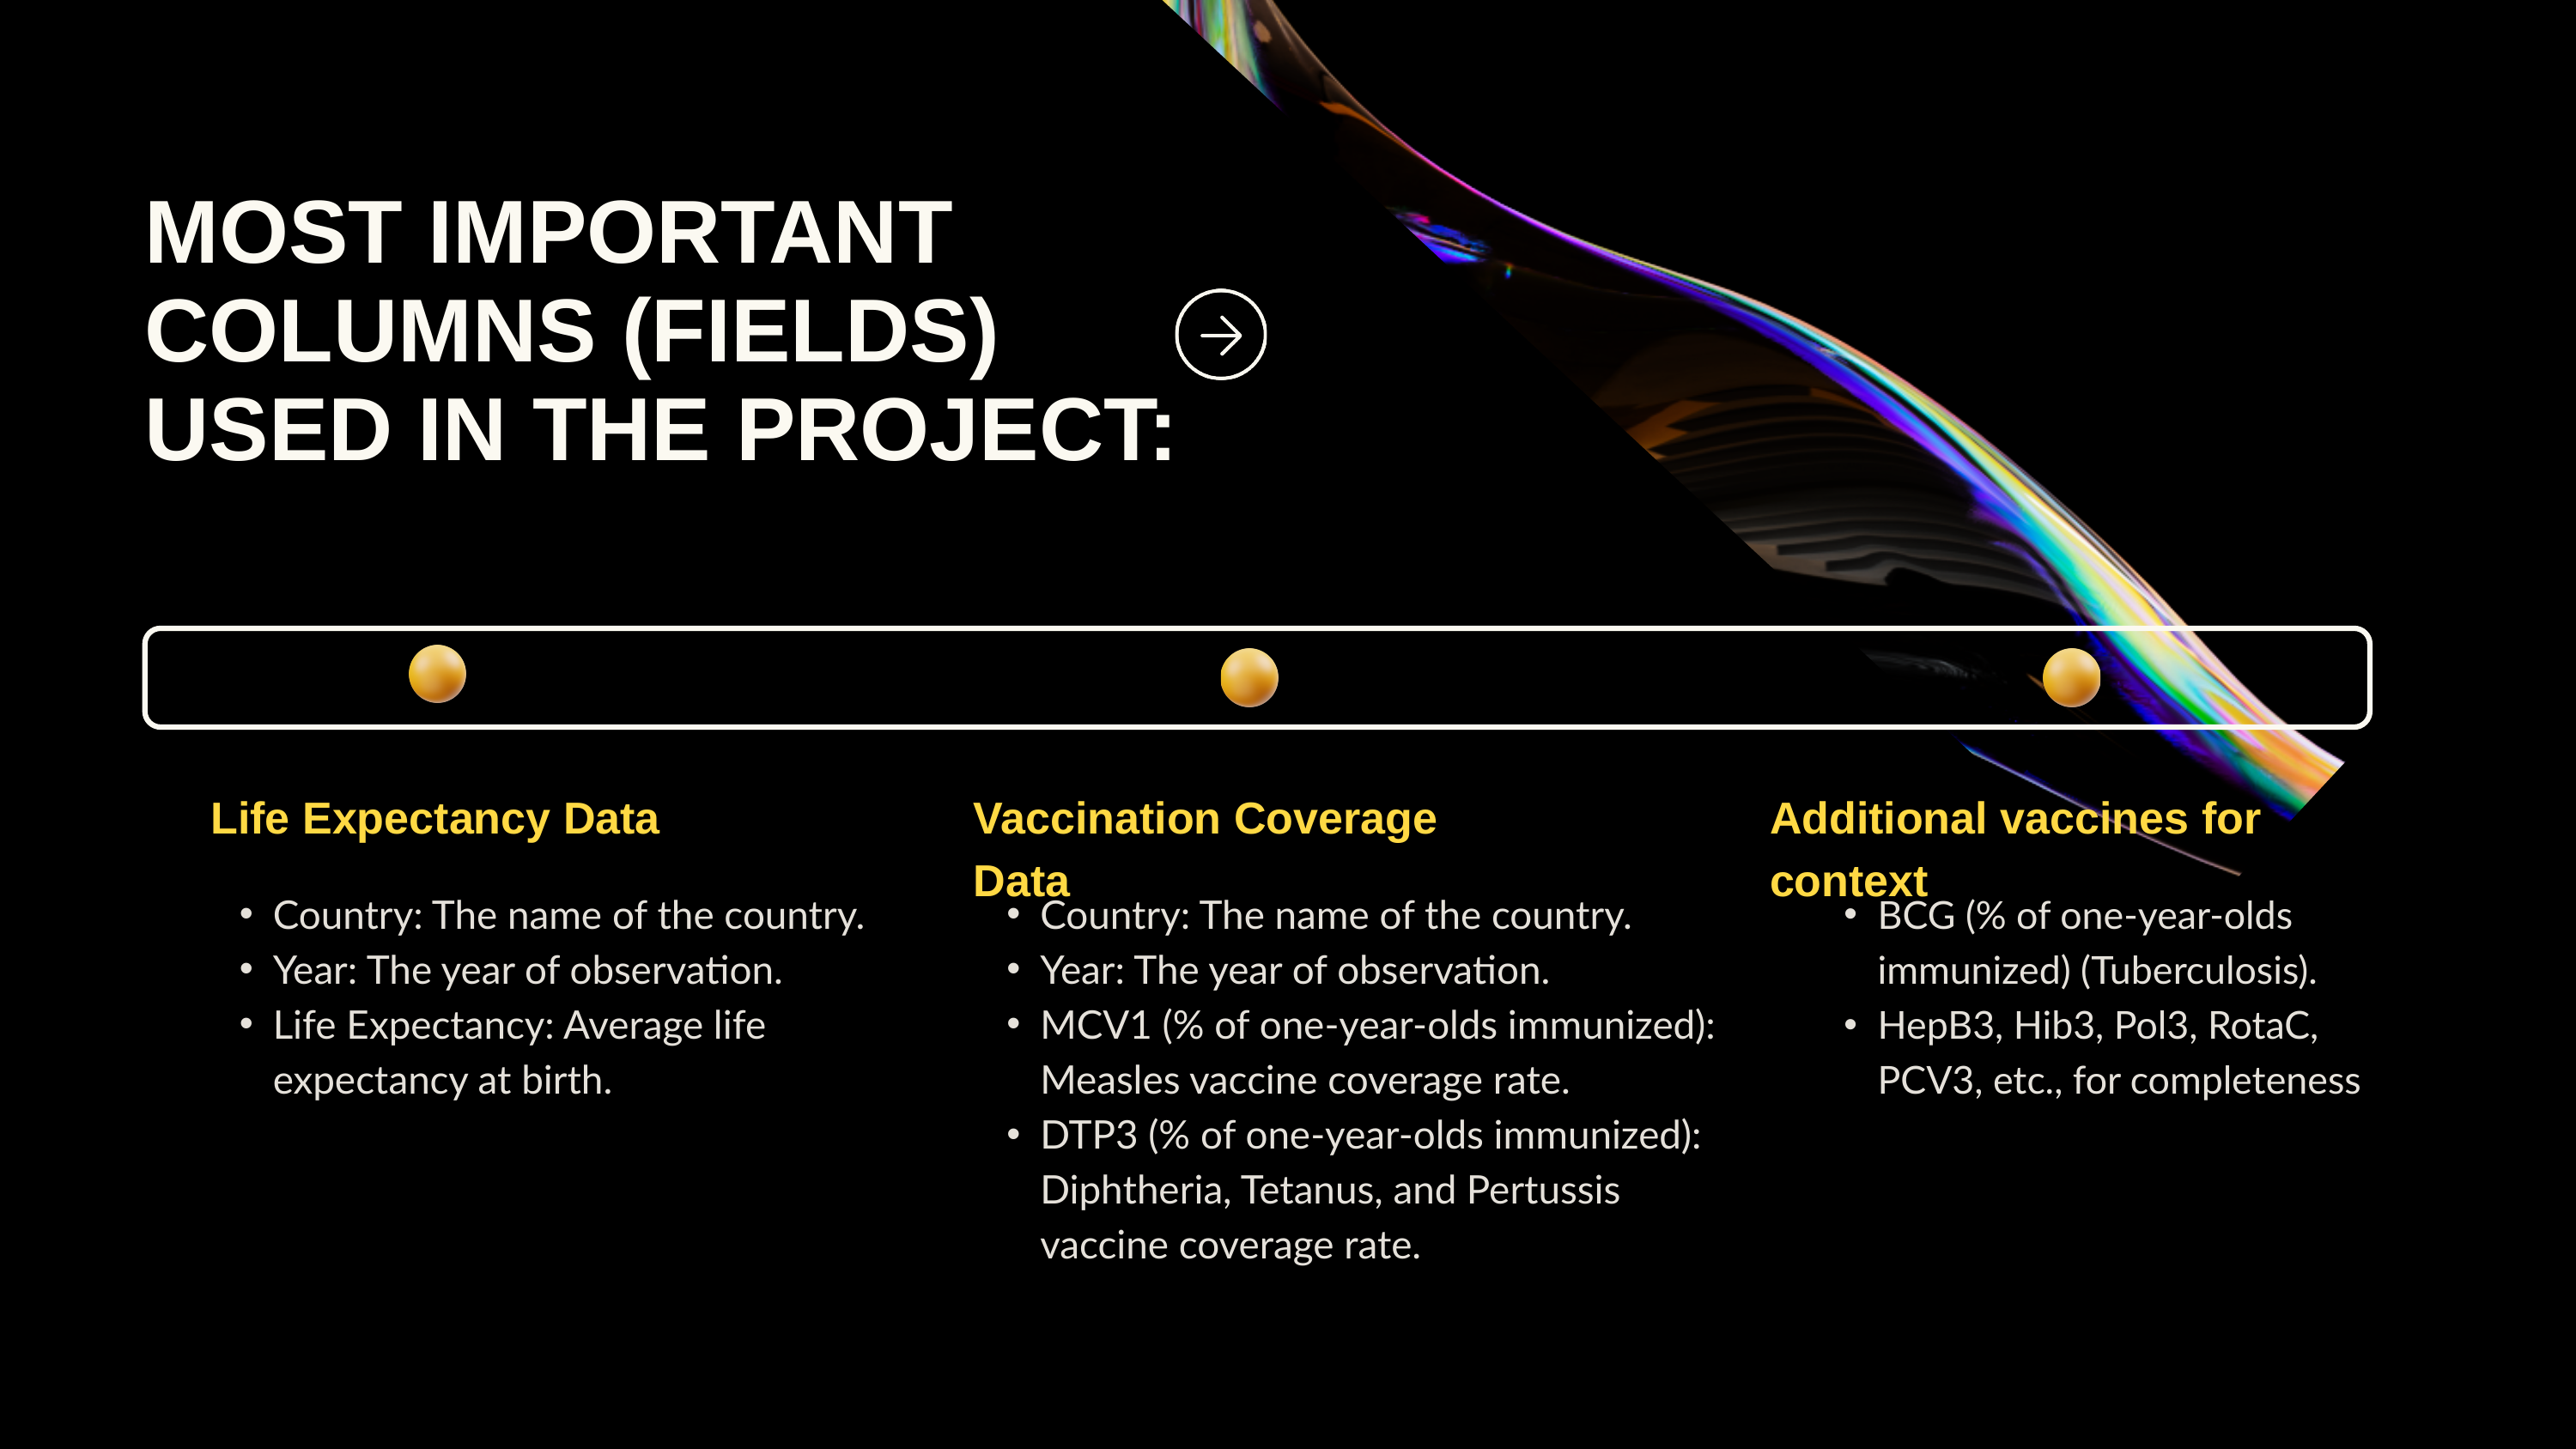

MOST IMPORTANT COLUMNS (FIELDS) USED IN THE PROJECT:

Life Expectancy Data
Vaccination Coverage Data
Additional vaccines for context
Country: The name of the country.
Year: The year of observation.
Life Expectancy: Average life expectancy at birth.
Country: The name of the country.
Year: The year of observation.
MCV1 (% of one-year-olds immunized): Measles vaccine coverage rate.
DTP3 (% of one-year-olds immunized): Diphtheria, Tetanus, and Pertussis vaccine coverage rate.
BCG (% of one-year-olds immunized) (Tuberculosis).
HepB3, Hib3, Pol3, RotaC, PCV3, etc., for completeness